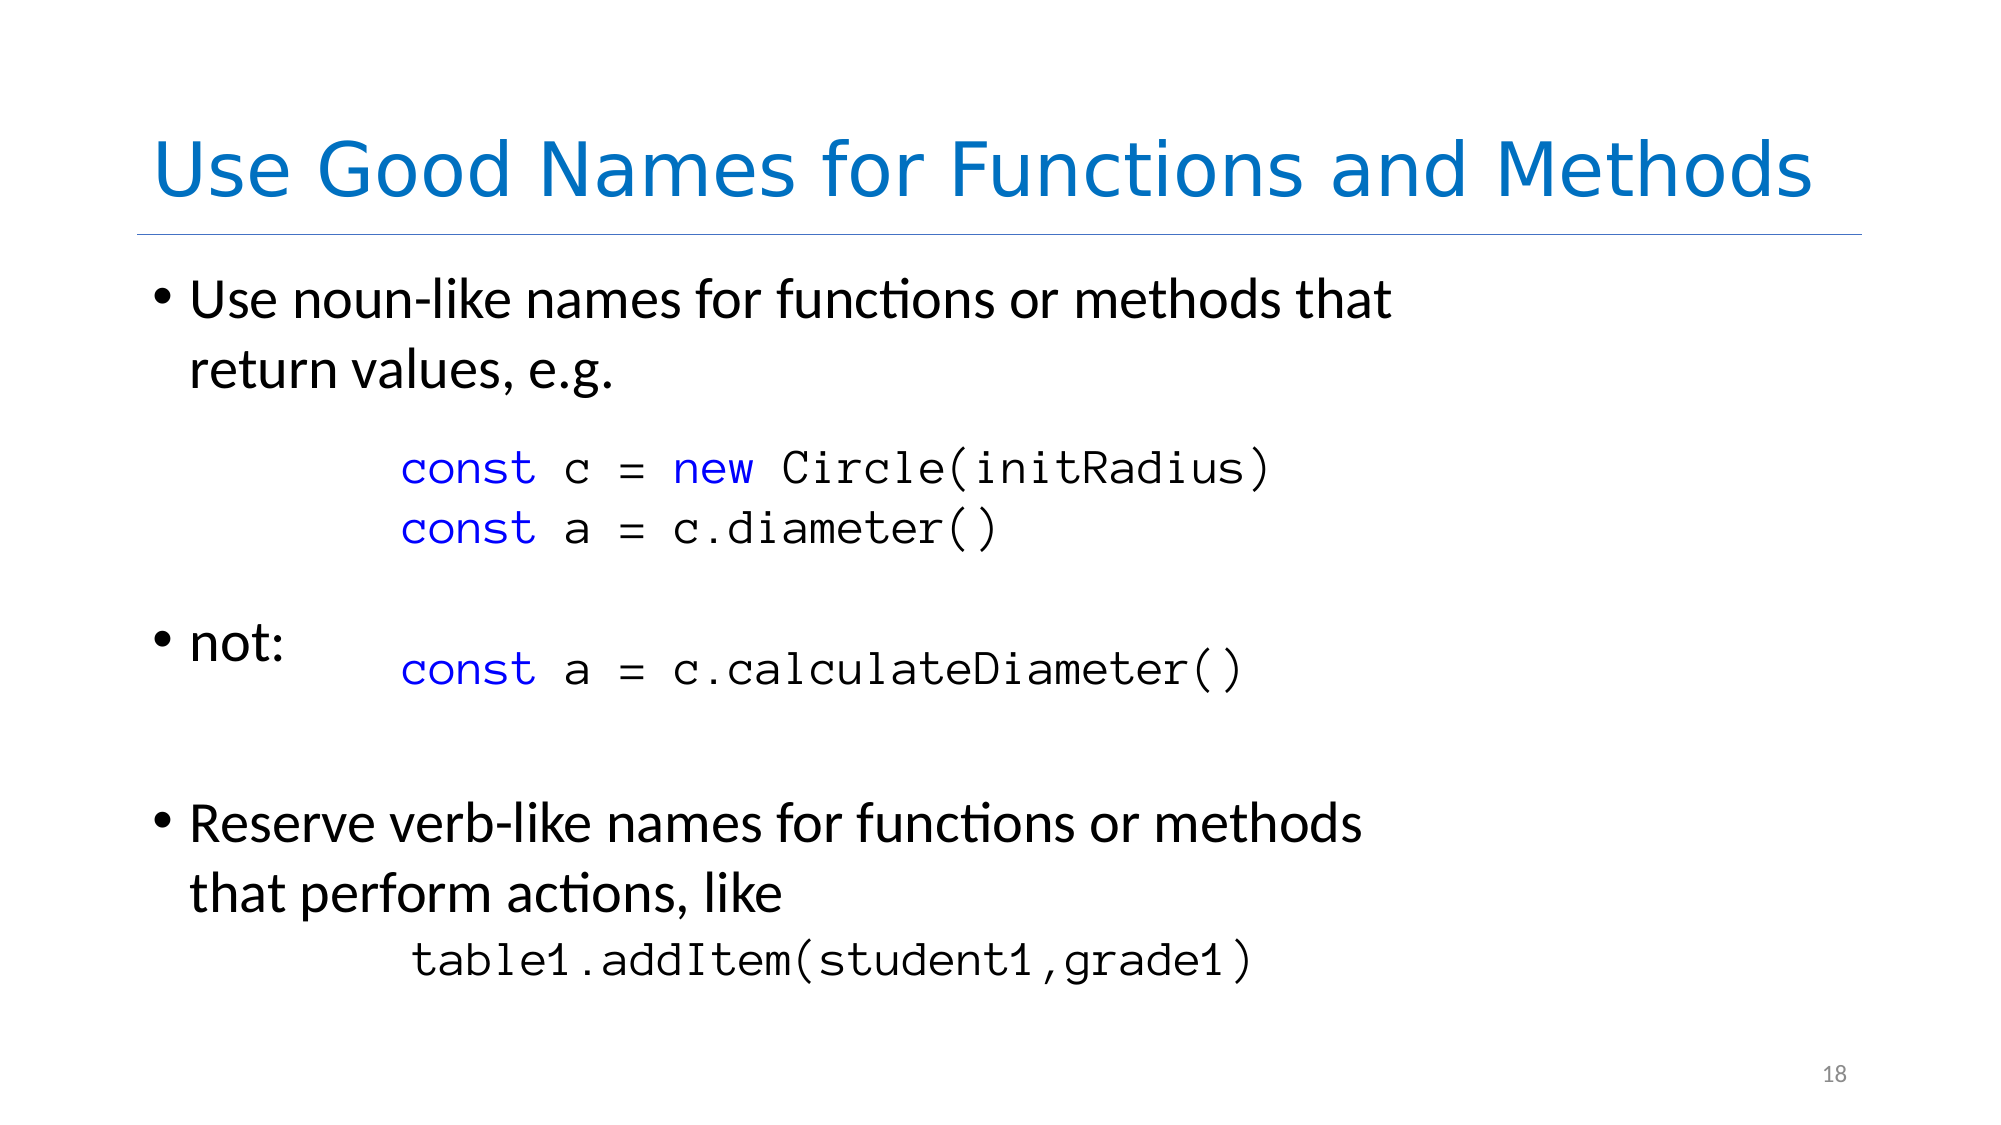

# Use Good Names for Functions and Methods
Use noun-like names for functions or methods that return values, e.g.

not:

Reserve verb-like names for functions or methods that perform actions, like

const c = new Circle(initRadius)
const a = c.diameter()
const a = c.calculateDiameter()
table1.addItem(student1,grade1)
18